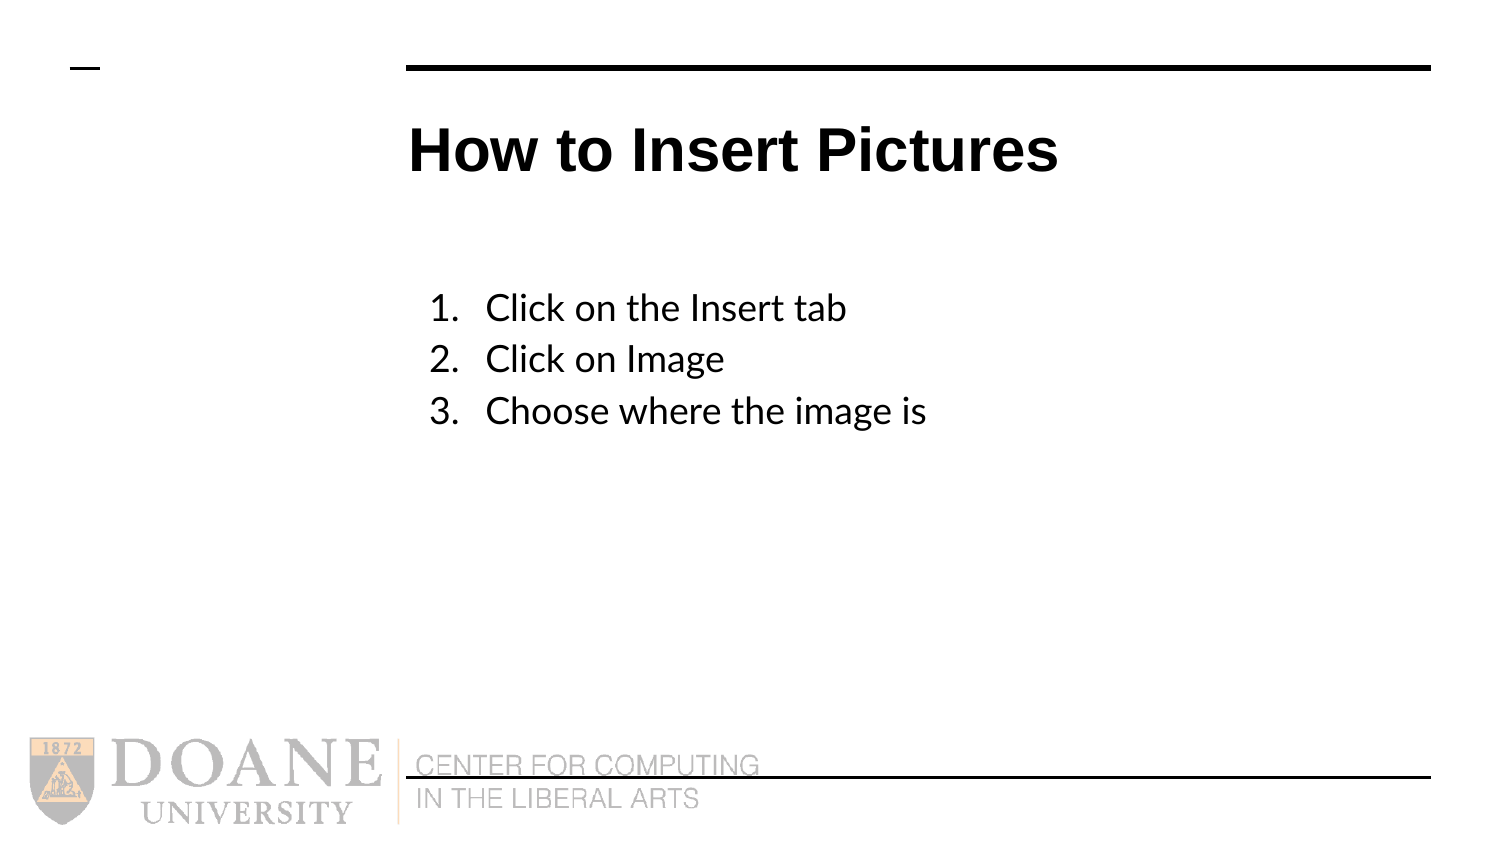

# How to Insert Pictures
Click on the Insert tab
Click on Image
Choose where the image is